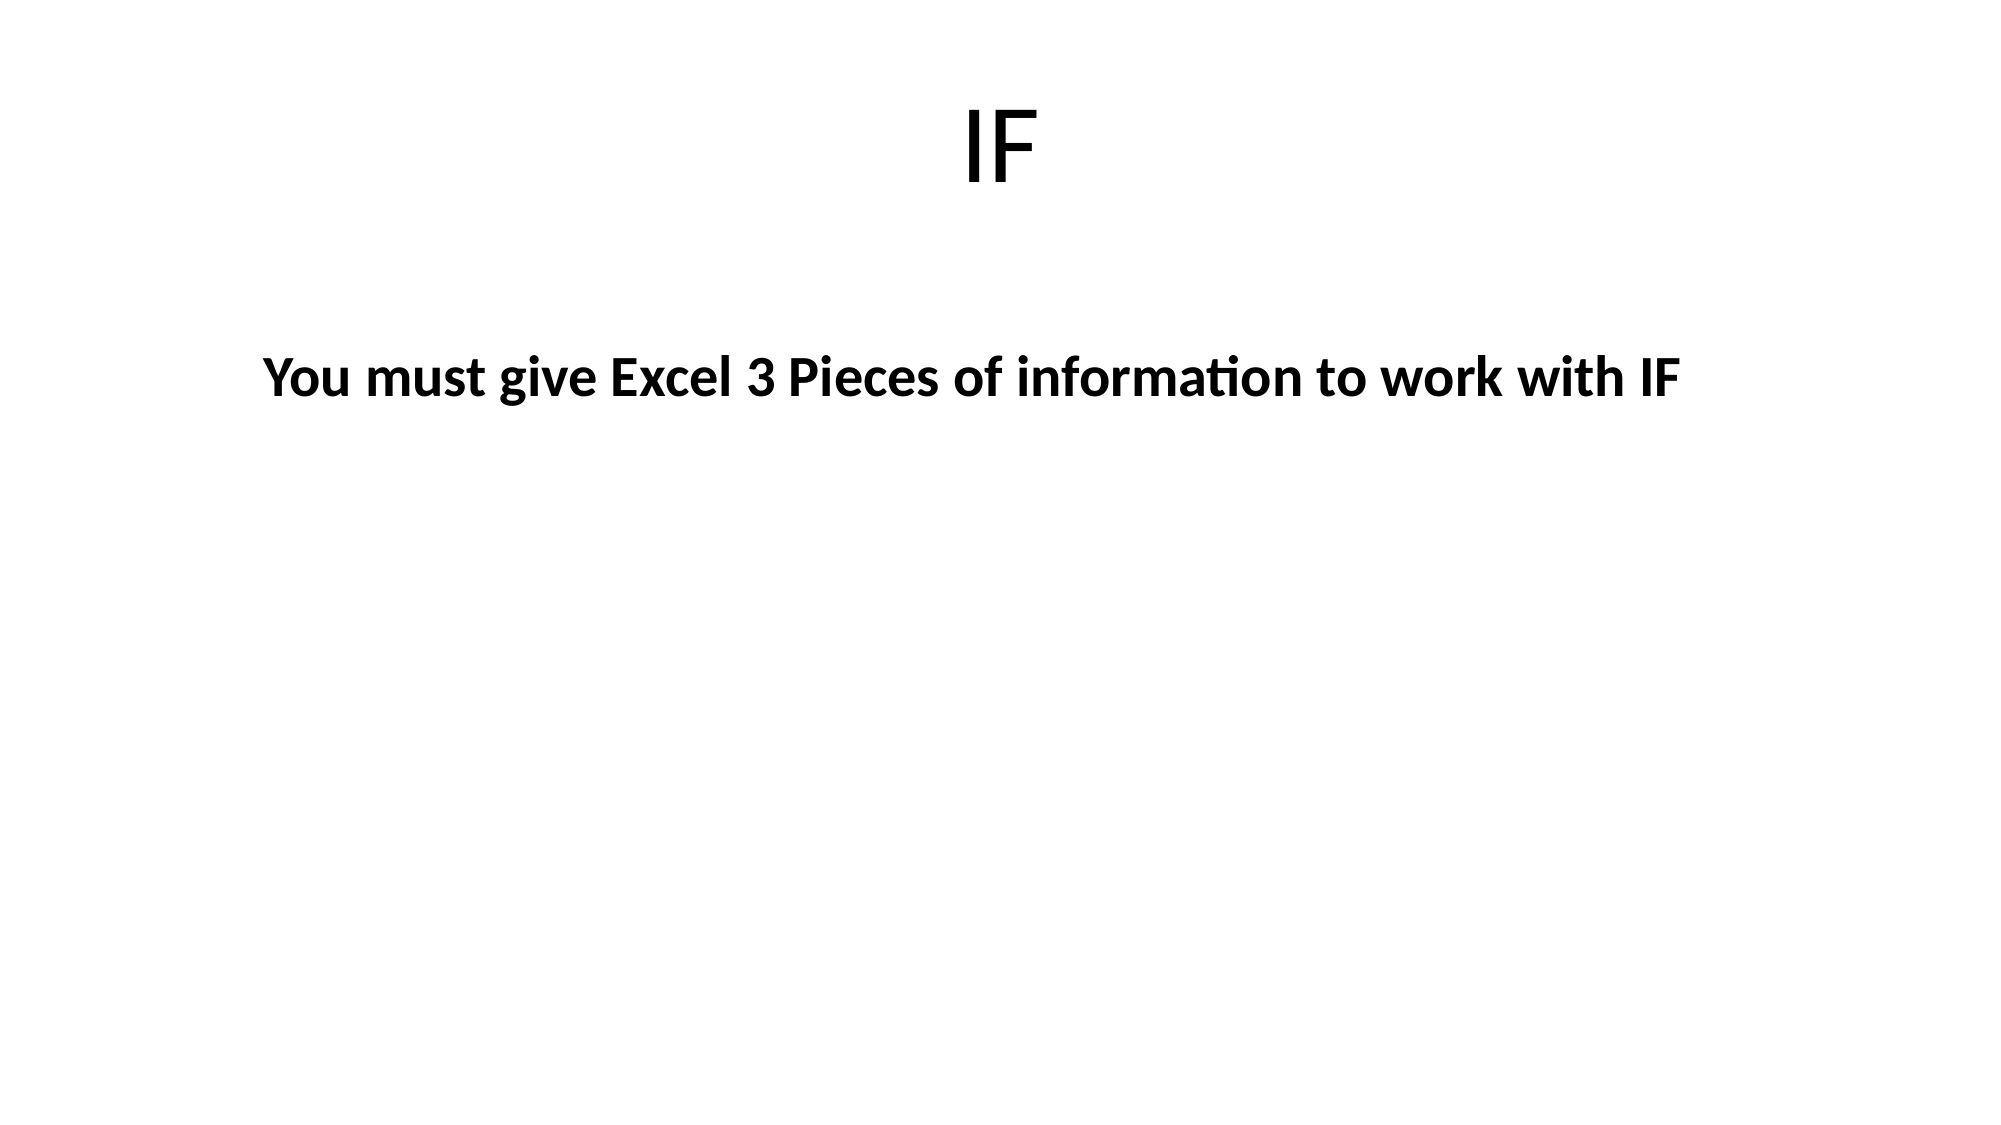

IF
You must give Excel 3 Pieces of information to work with IF